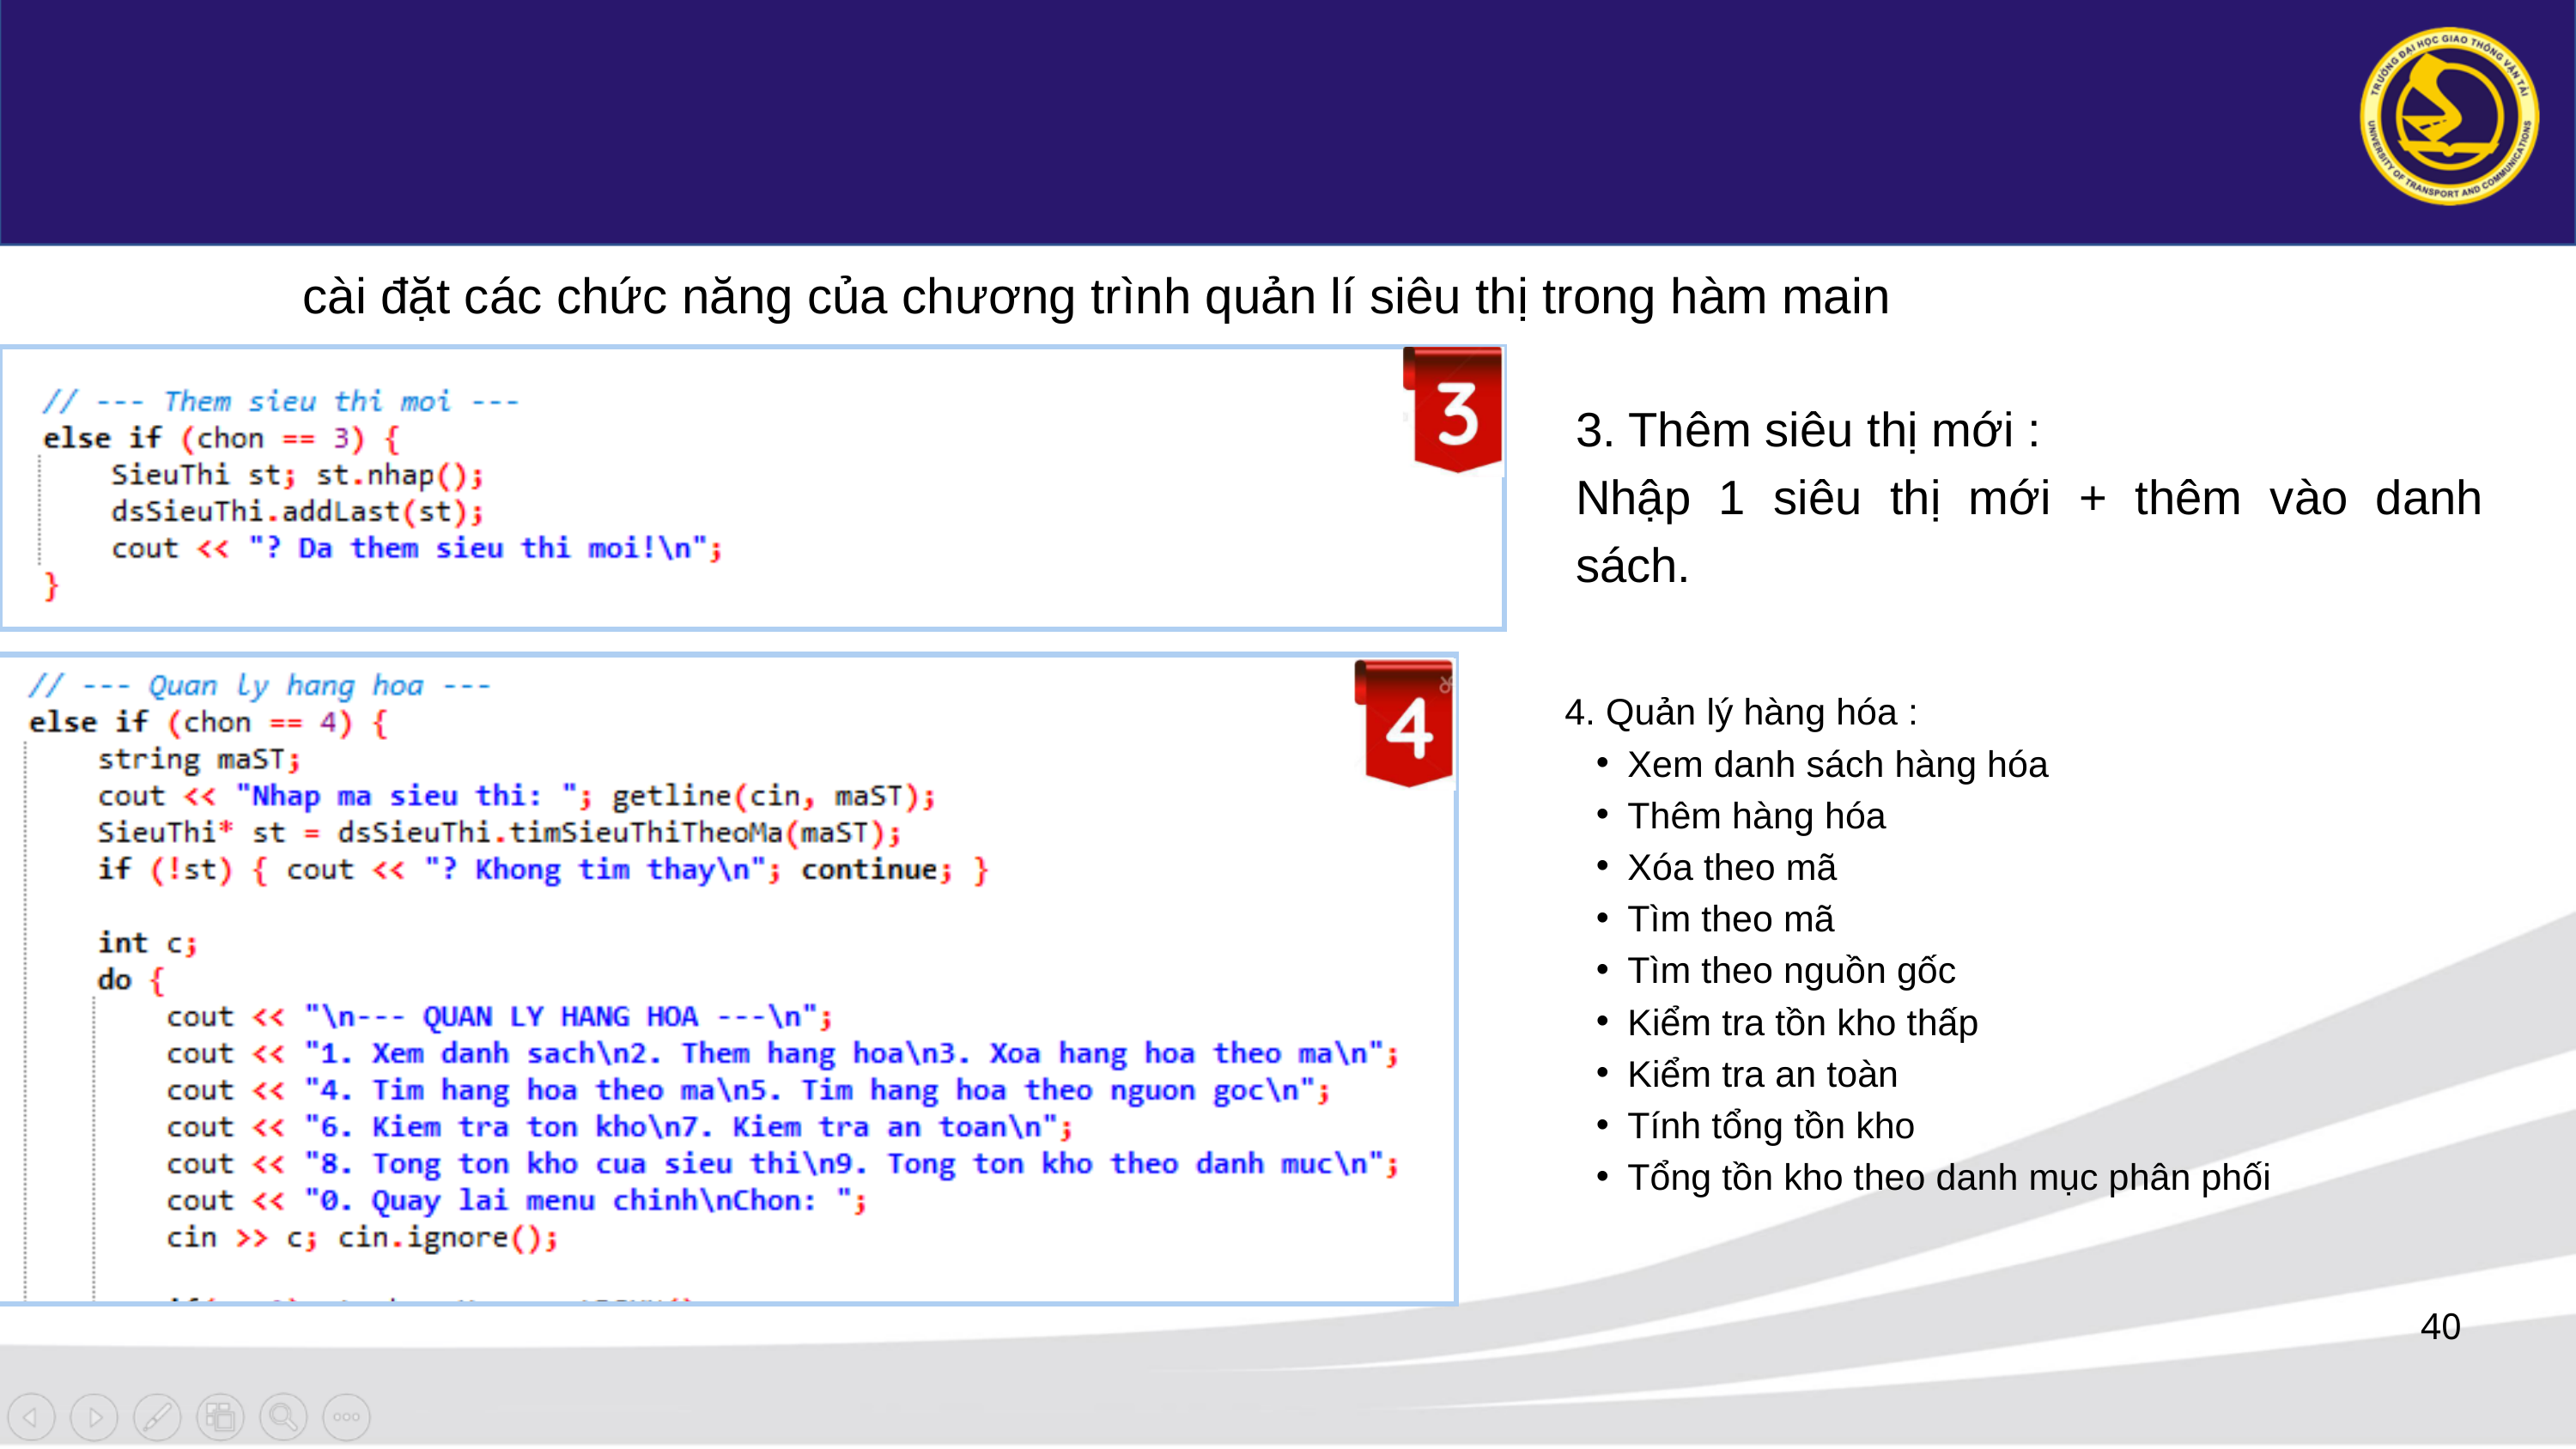

cài đặt các chức năng của chương trình quản lí siêu thị trong hàm main

3. Thêm siêu thị mới :
Nhập 1 siêu thị mới + thêm vào danh sách.

4. Quản lý hàng hóa :
Xem danh sách hàng hóa
Thêm hàng hóa
Xóa theo mã
Tìm theo mã
Tìm theo nguồn gốc
Kiểm tra tồn kho thấp
Kiểm tra an toàn
Tính tổng tồn kho
Tổng tồn kho theo danh mục phân phối
40